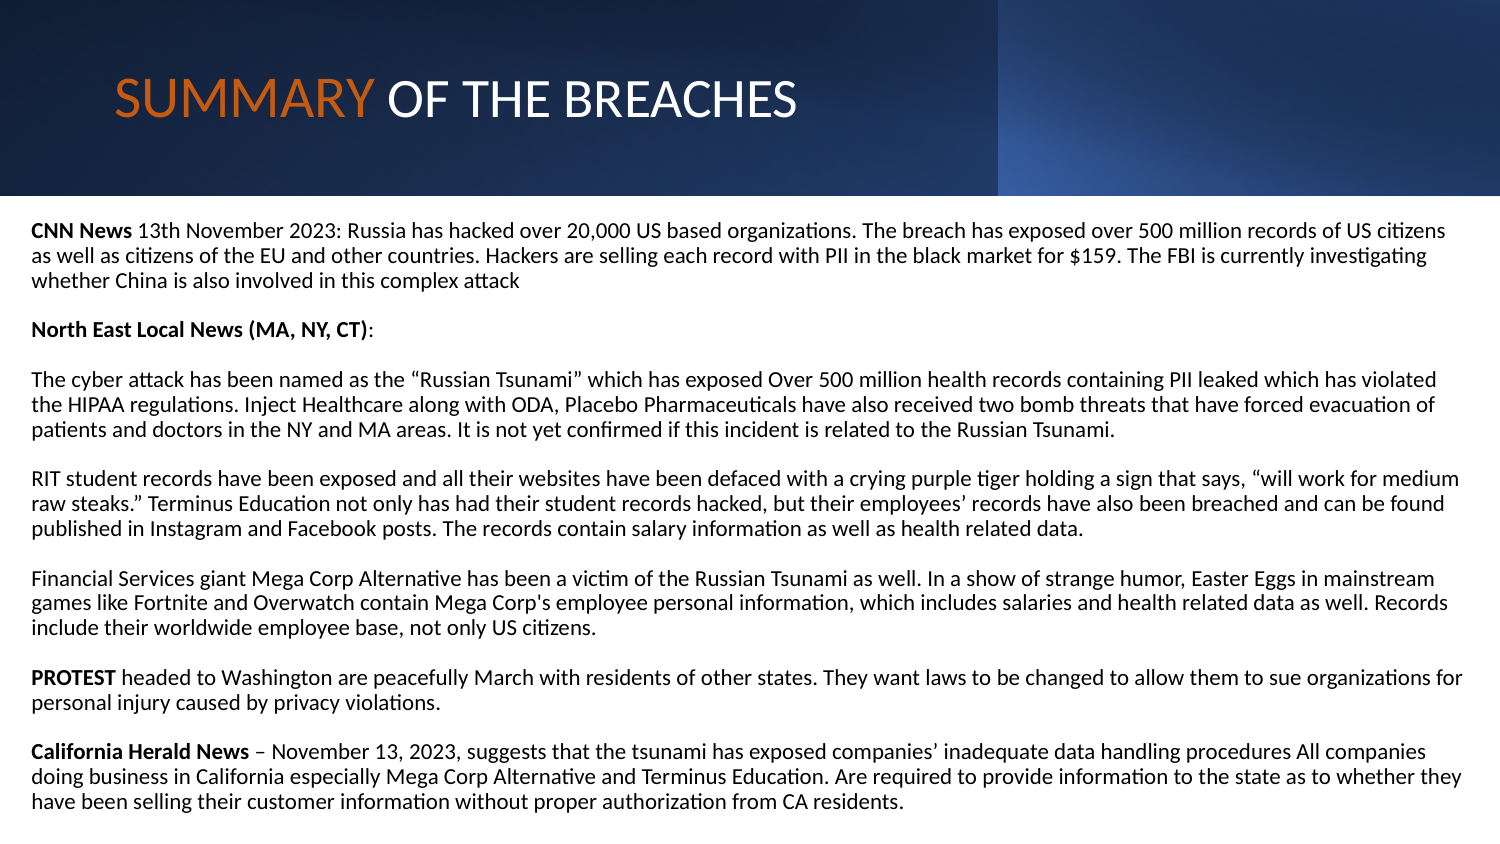

# SUMMARY OF THE BREACHES
CNN News 13th November 2023: Russia has hacked over 20,000 US based organizations. The breach has exposed over 500 million records of US citizens as well as citizens of the EU and other countries. Hackers are selling each record with PII in the black market for $159. The FBI is currently investigating whether China is also involved in this complex attack
North East Local News (MA, NY, CT):
The cyber attack has been named as the “Russian Tsunami” which has exposed Over 500 million health records containing PII leaked which has violated the HIPAA regulations. Inject Healthcare along with ODA, Placebo Pharmaceuticals have also received two bomb threats that have forced evacuation of patients and doctors in the NY and MA areas. It is not yet confirmed if this incident is related to the Russian Tsunami.
RIT student records have been exposed and all their websites have been defaced with a crying purple tiger holding a sign that says, “will work for medium raw steaks.” Terminus Education not only has had their student records hacked, but their employees’ records have also been breached and can be found published in Instagram and Facebook posts. The records contain salary information as well as health related data.
Financial Services giant Mega Corp Alternative has been a victim of the Russian Tsunami as well. In a show of strange humor, Easter Eggs in mainstream games like Fortnite and Overwatch contain Mega Corp's employee personal information, which includes salaries and health related data as well. Records include their worldwide employee base, not only US citizens.
PROTEST headed to Washington are peacefully March with residents of other states. They want laws to be changed to allow them to sue organizations for personal injury caused by privacy violations.
California Herald News – November 13, 2023, suggests that the tsunami has exposed companies’ inadequate data handling procedures All companies doing business in California especially Mega Corp Alternative and Terminus Education. Are required to provide information to the state as to whether they have been selling their customer information without proper authorization from CA residents.